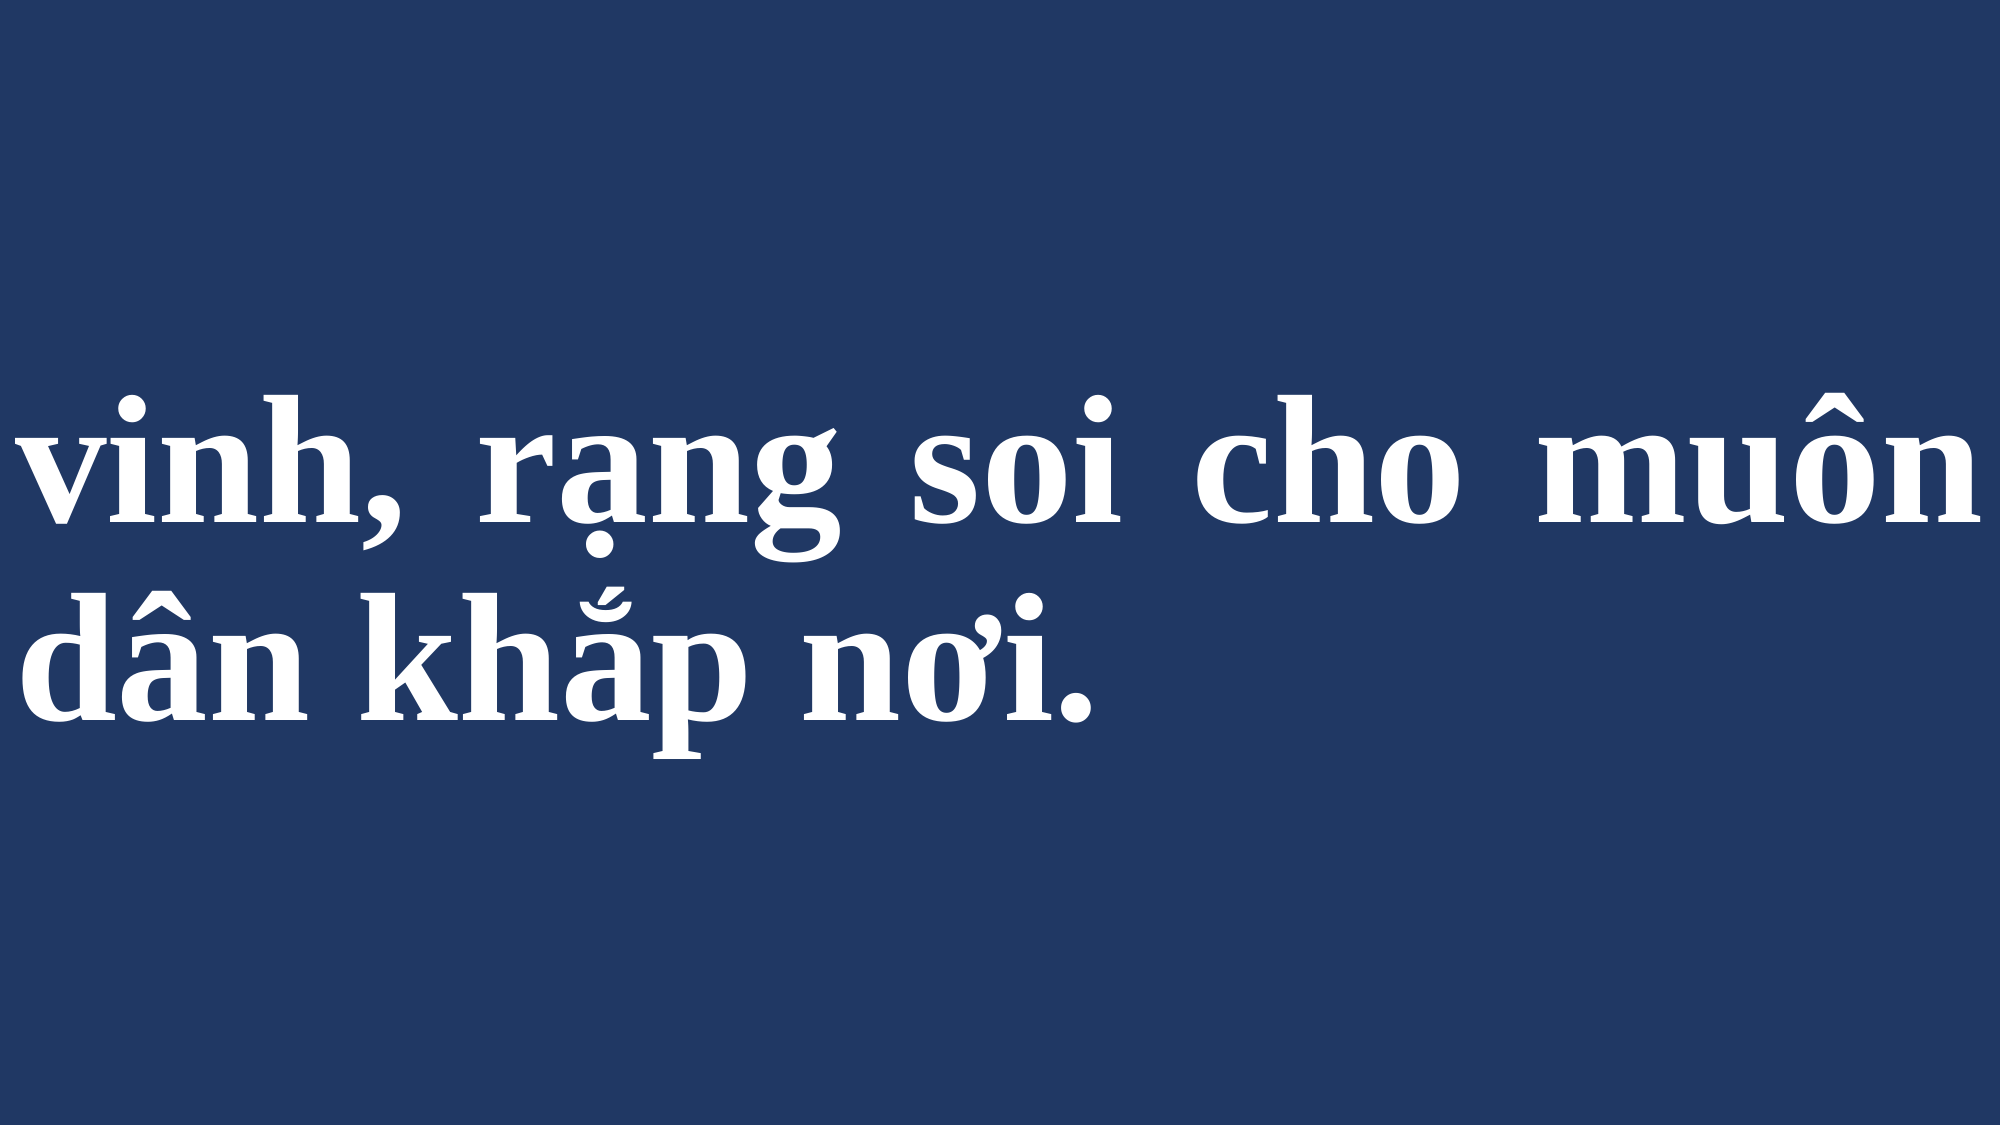

# vinh, rạng soi cho muôn dân khắp nơi.